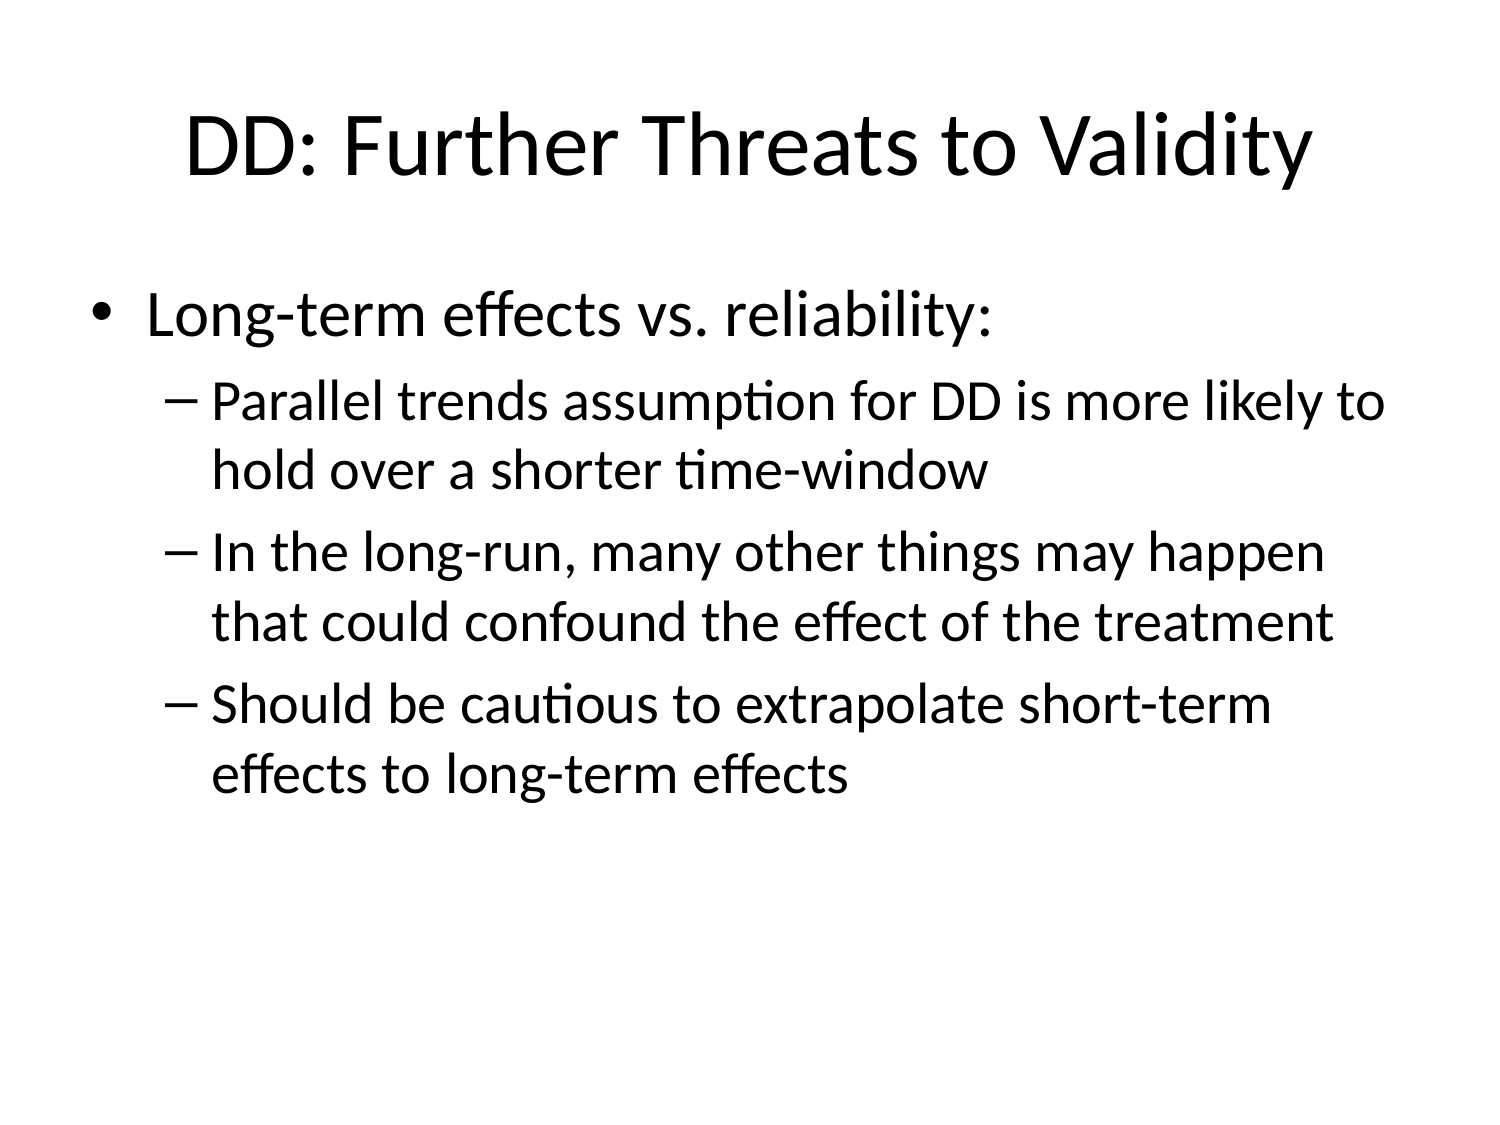

# DD: Further Threats to Validity
Long-term effects vs. reliability:
Parallel trends assumption for DD is more likely to hold over a shorter time-window
In the long-run, many other things may happen that could confound the effect of the treatment
Should be cautious to extrapolate short-term effects to long-term effects